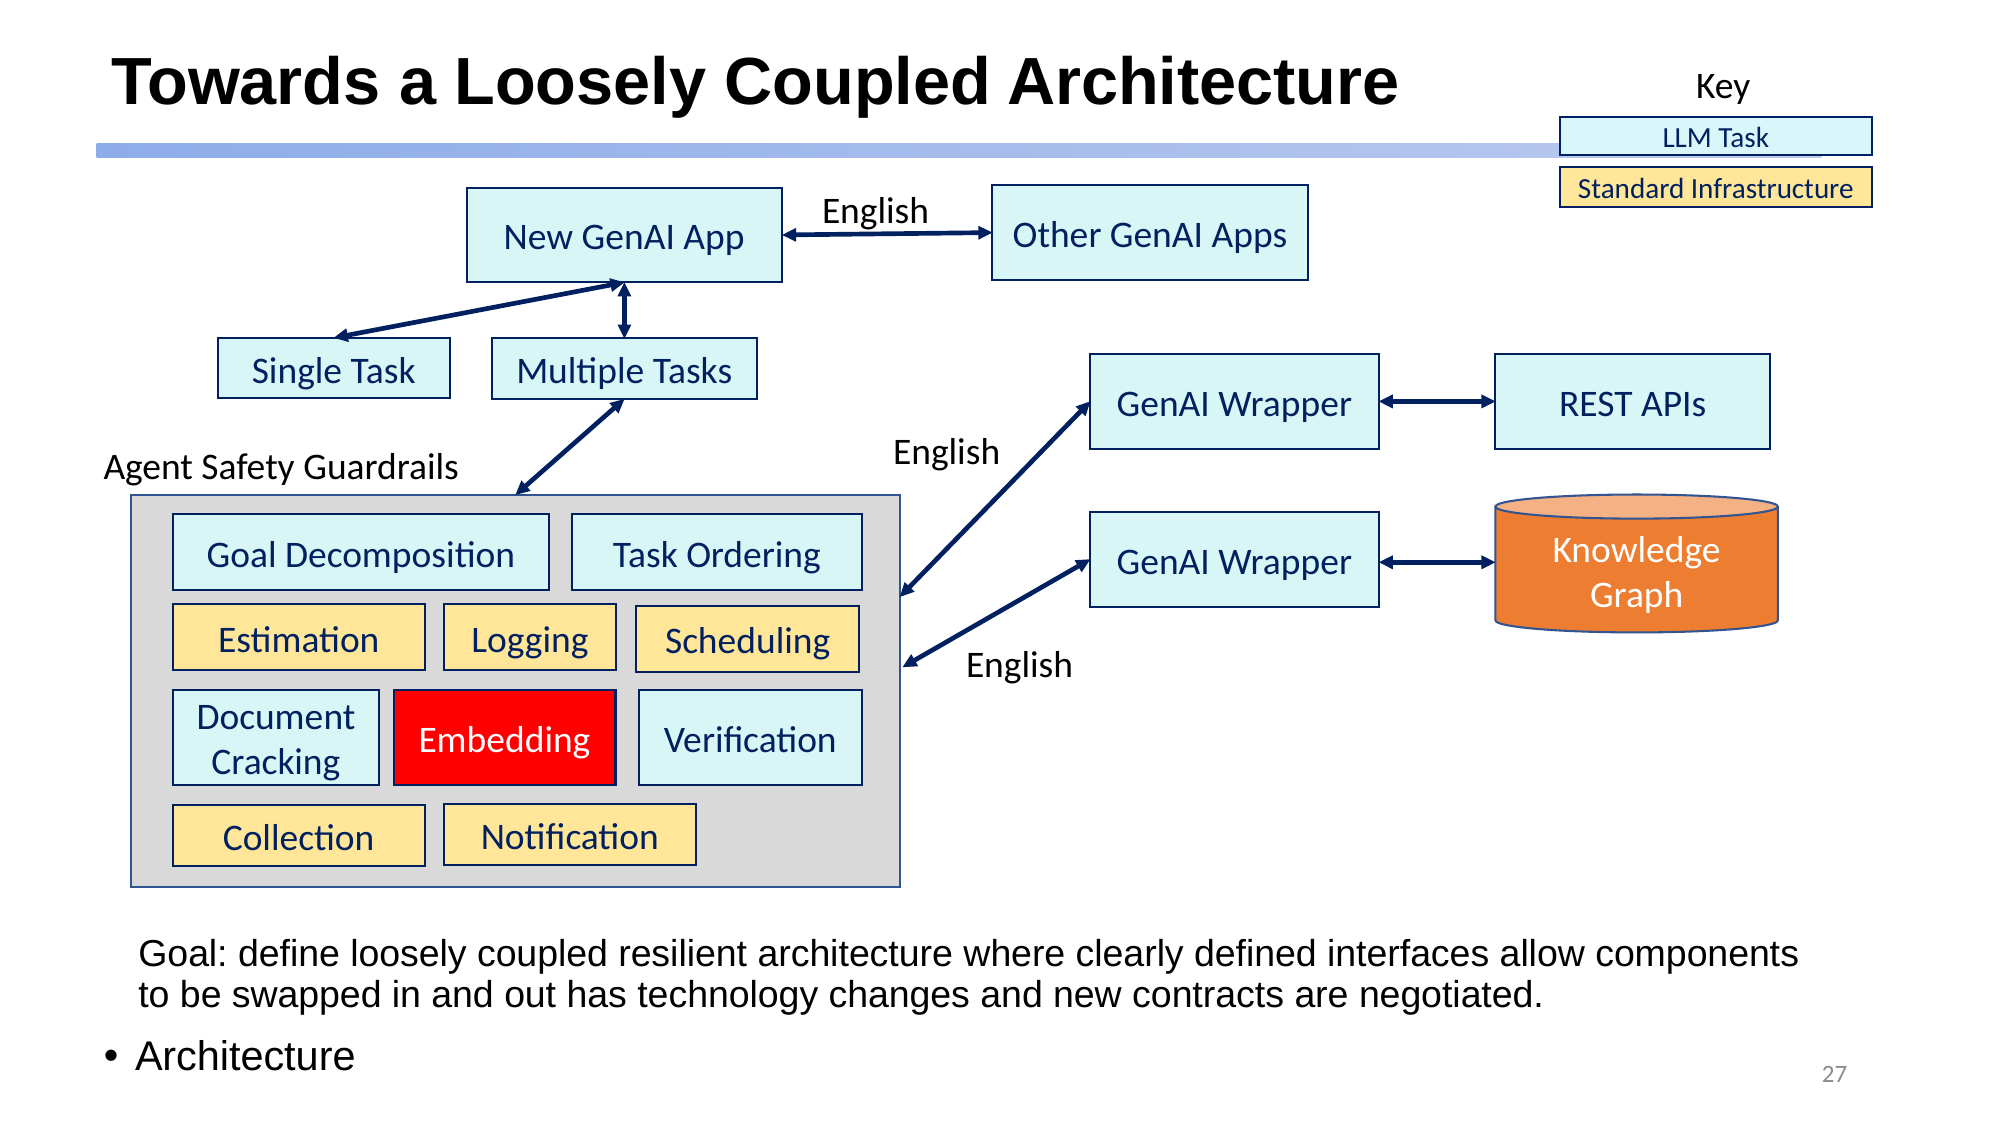

# Towards a Loosely Coupled Architecture
Key
LLM Task
Standard Infrastructure
English
Other GenAI Apps
New GenAI App
Single Task
Multiple Tasks
REST APIs
GenAI Wrapper
English
Agent Safety Guardrails
Knowledge
Graph

GenAI Wrapper
Goal Decomposition
Task Ordering
Estimation
Logging
Scheduling
English
Document Cracking
Embedding
Verification
Notification
Collection
Goal: define loosely coupled resilient architecture where clearly defined interfaces allow components to be swapped in and out has technology changes and new contracts are negotiated.
Architecture
27